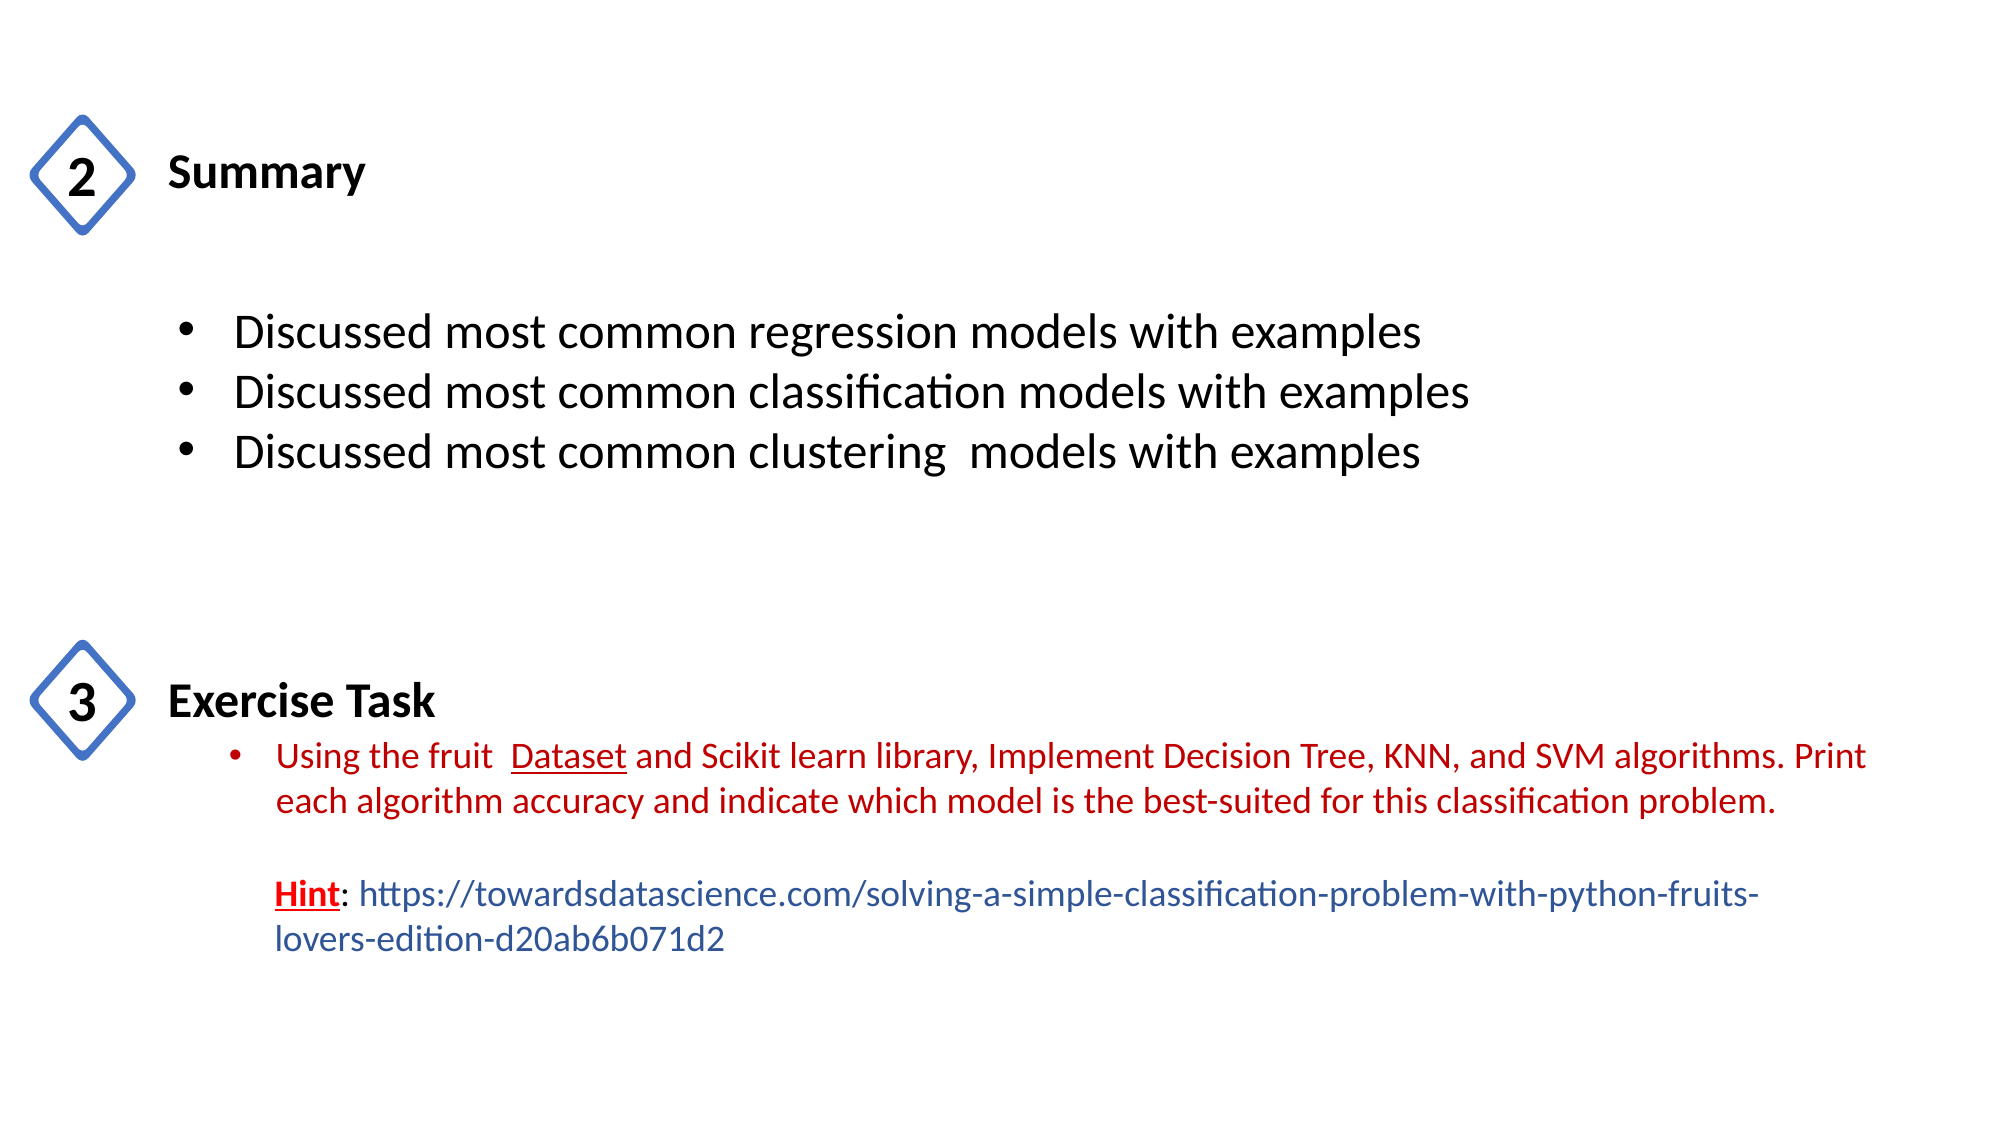

2
Summary

Discussed most common regression models with examples
Discussed most common classification models with examples
Discussed most common clustering  models with examples

3
Exercise Task
Using the fruit  Dataset and Scikit learn library, Implement Decision Tree, KNN, and SVM algorithms. Print each algorithm accuracy and indicate which model is the best-suited for this classification problem.
Hint: https://towardsdatascience.com/solving-a-simple-classification-problem-with-python-fruits-lovers-edition-d20ab6b071d2